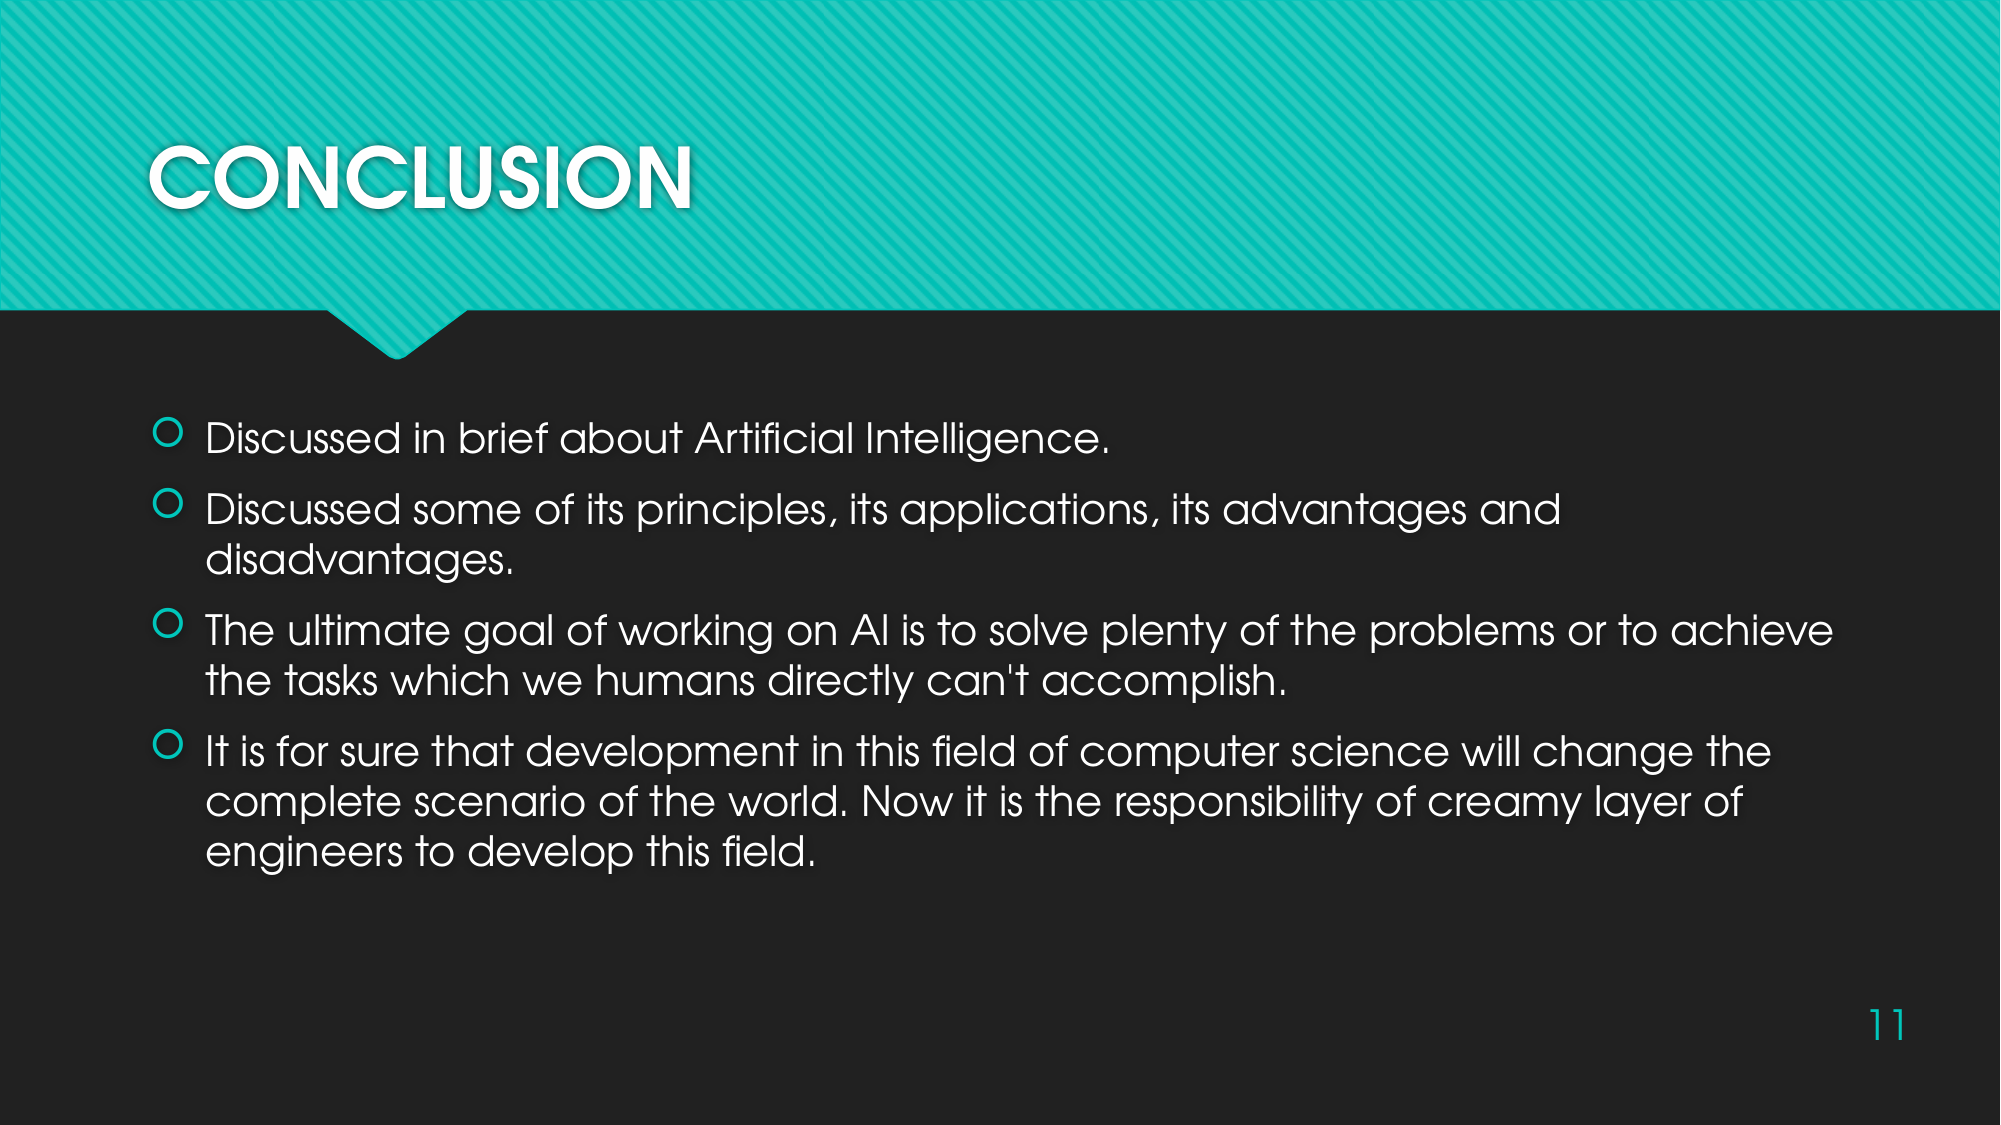

# CONCLUSION
Discussed in brief about Artificial Intelligence.
Discussed some of its principles, its applications, its advantages and disadvantages.
The ultimate goal of working on Al is to solve plenty of the problems or to achieve the tasks which we humans directly can't accomplish.
It is for sure that development in this field of computer science will change the complete scenario of the world. Now it is the responsibility of creamy layer of engineers to develop this field.
11